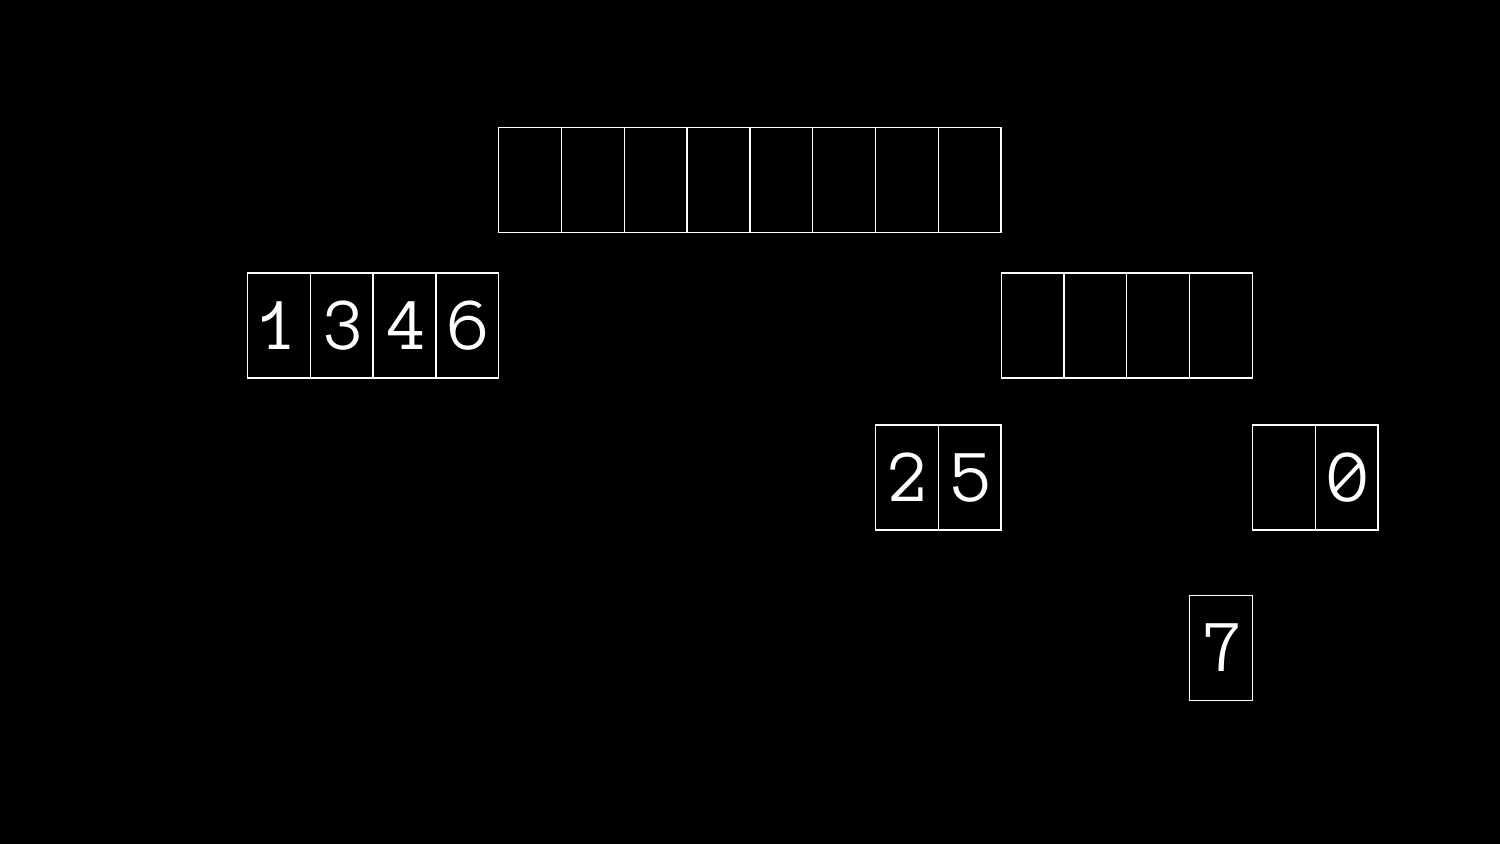

|  |  |  |  |  |  |  |  |
| --- | --- | --- | --- | --- | --- | --- | --- |
| 1 | 3 | 4 | 6 |
| --- | --- | --- | --- |
|  |  |  |  |
| --- | --- | --- | --- |
| 2 | 5 |
| --- | --- |
|  | 0 |
| --- | --- |
| 7 |
| --- |